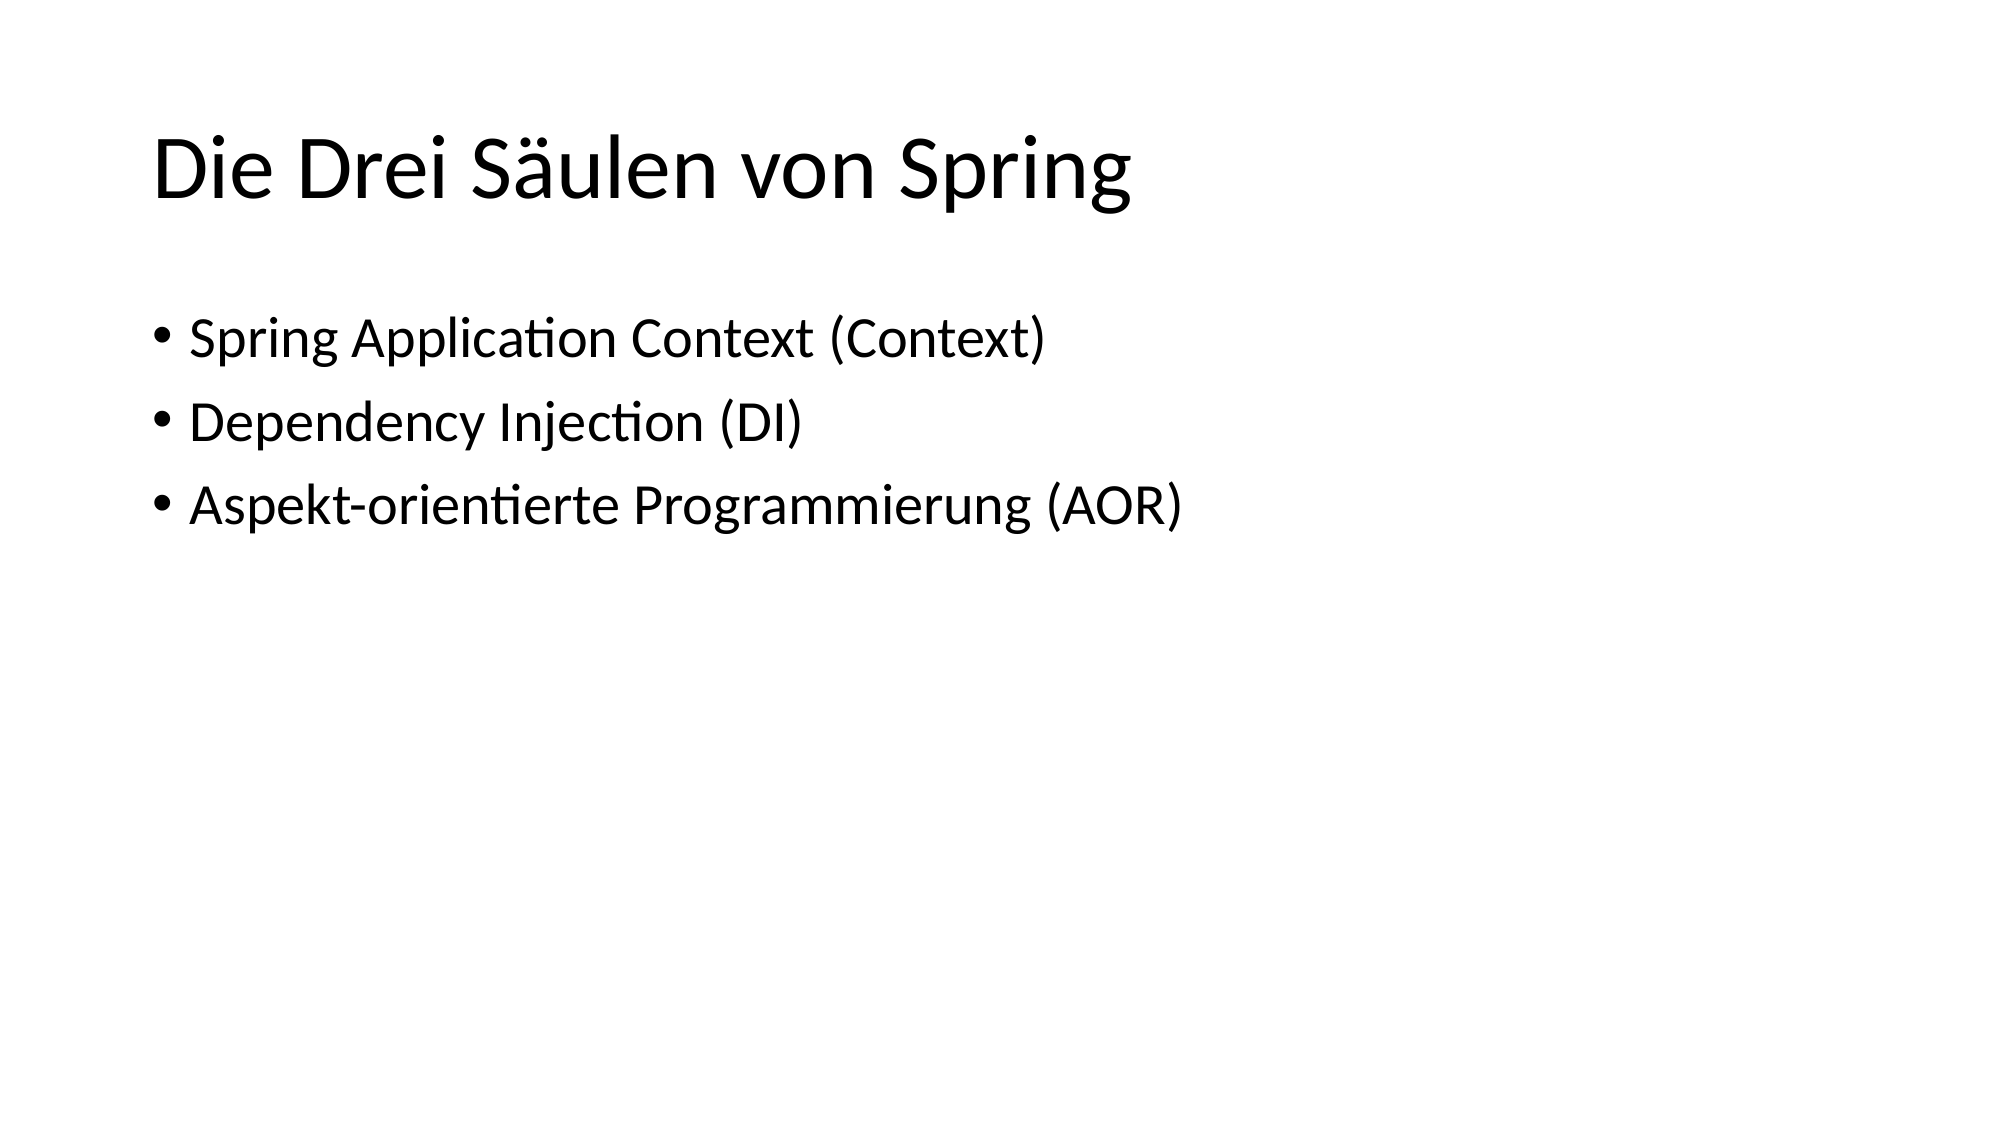

# Die Drei Säulen von Spring
Spring Application Context (Context)
Dependency Injection (DI)
Aspekt-orientierte Programmierung (AOR)